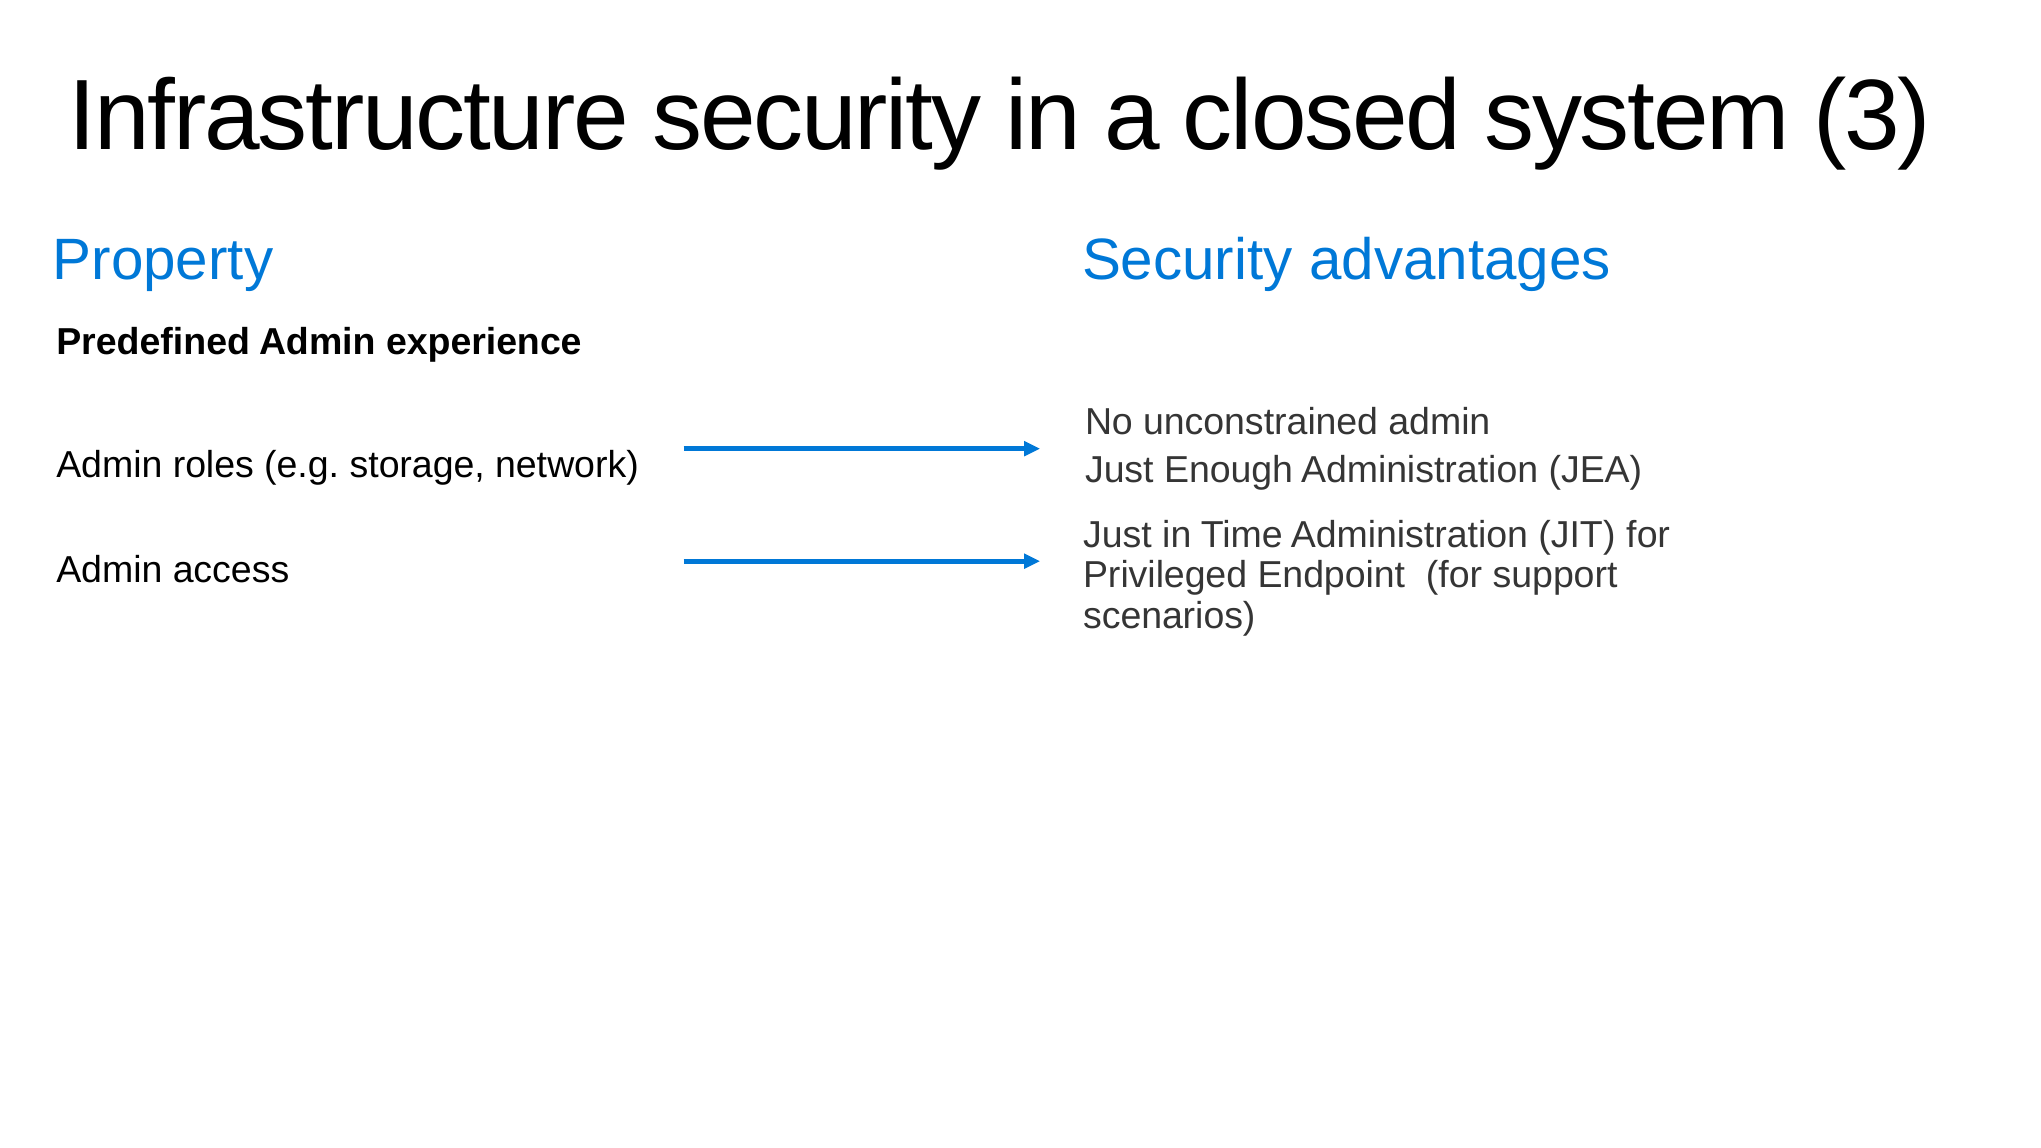

# Infrastructure security in a closed system (3)
Property
Security advantages
Predefined Admin experience

Admin roles (e.g. storage, network)

Admin access
No unconstrained admin
Just Enough Administration (JEA)
Just in Time Administration (JIT) for Privileged Endpoint  (for support scenarios)